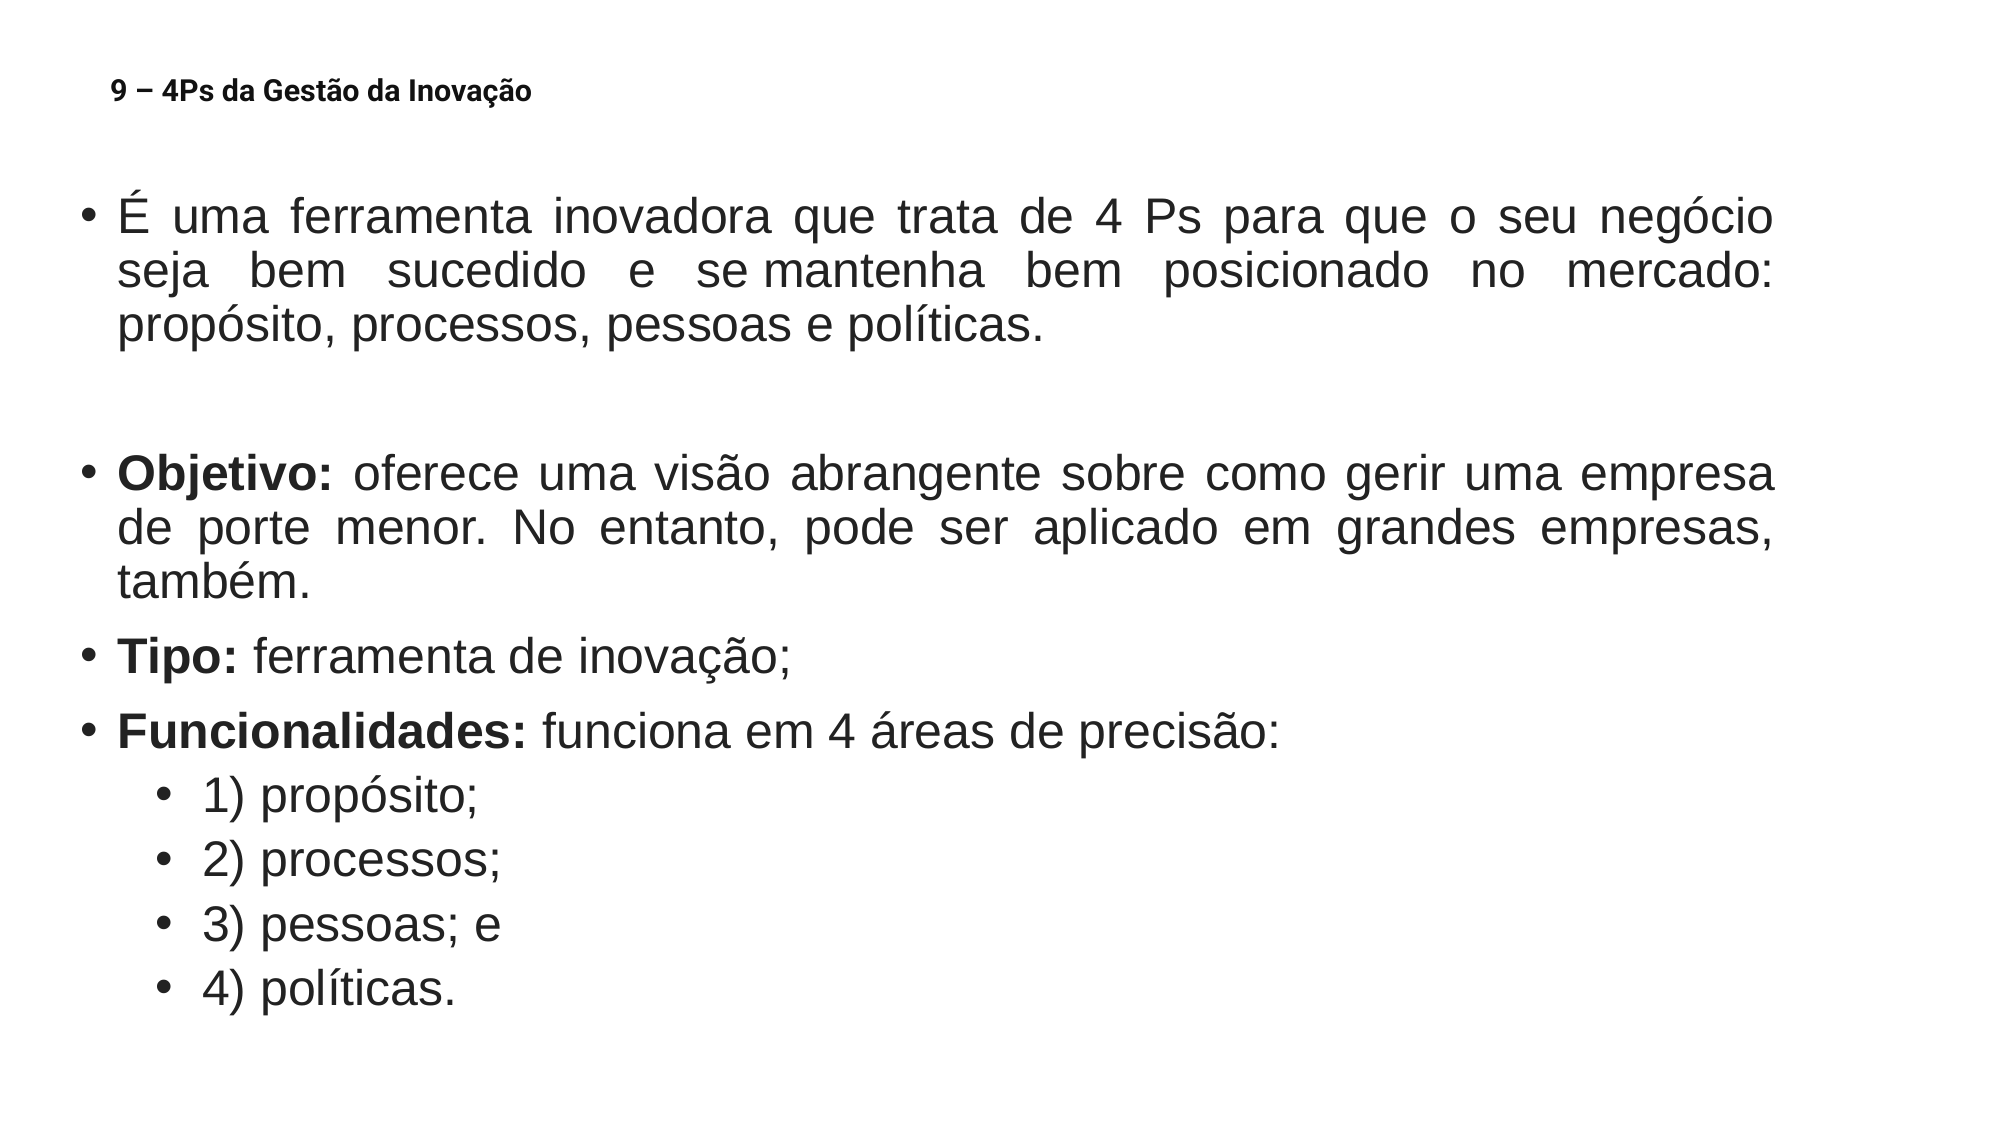

# 9 – 4Ps da Gestão da Inovação
É uma ferramenta inovadora que trata de 4 Ps para que o seu negócio seja bem sucedido e se mantenha bem posicionado no mercado: propósito, processos, pessoas e políticas.

Objetivo: oferece uma visão abrangente sobre como gerir uma empresa de porte menor. No entanto, pode ser aplicado em grandes empresas, também.
Tipo: ferramenta de inovação;
Funcionalidades: funciona em 4 áreas de precisão:
1) propósito;
2) processos;
3) pessoas; e
4) políticas.